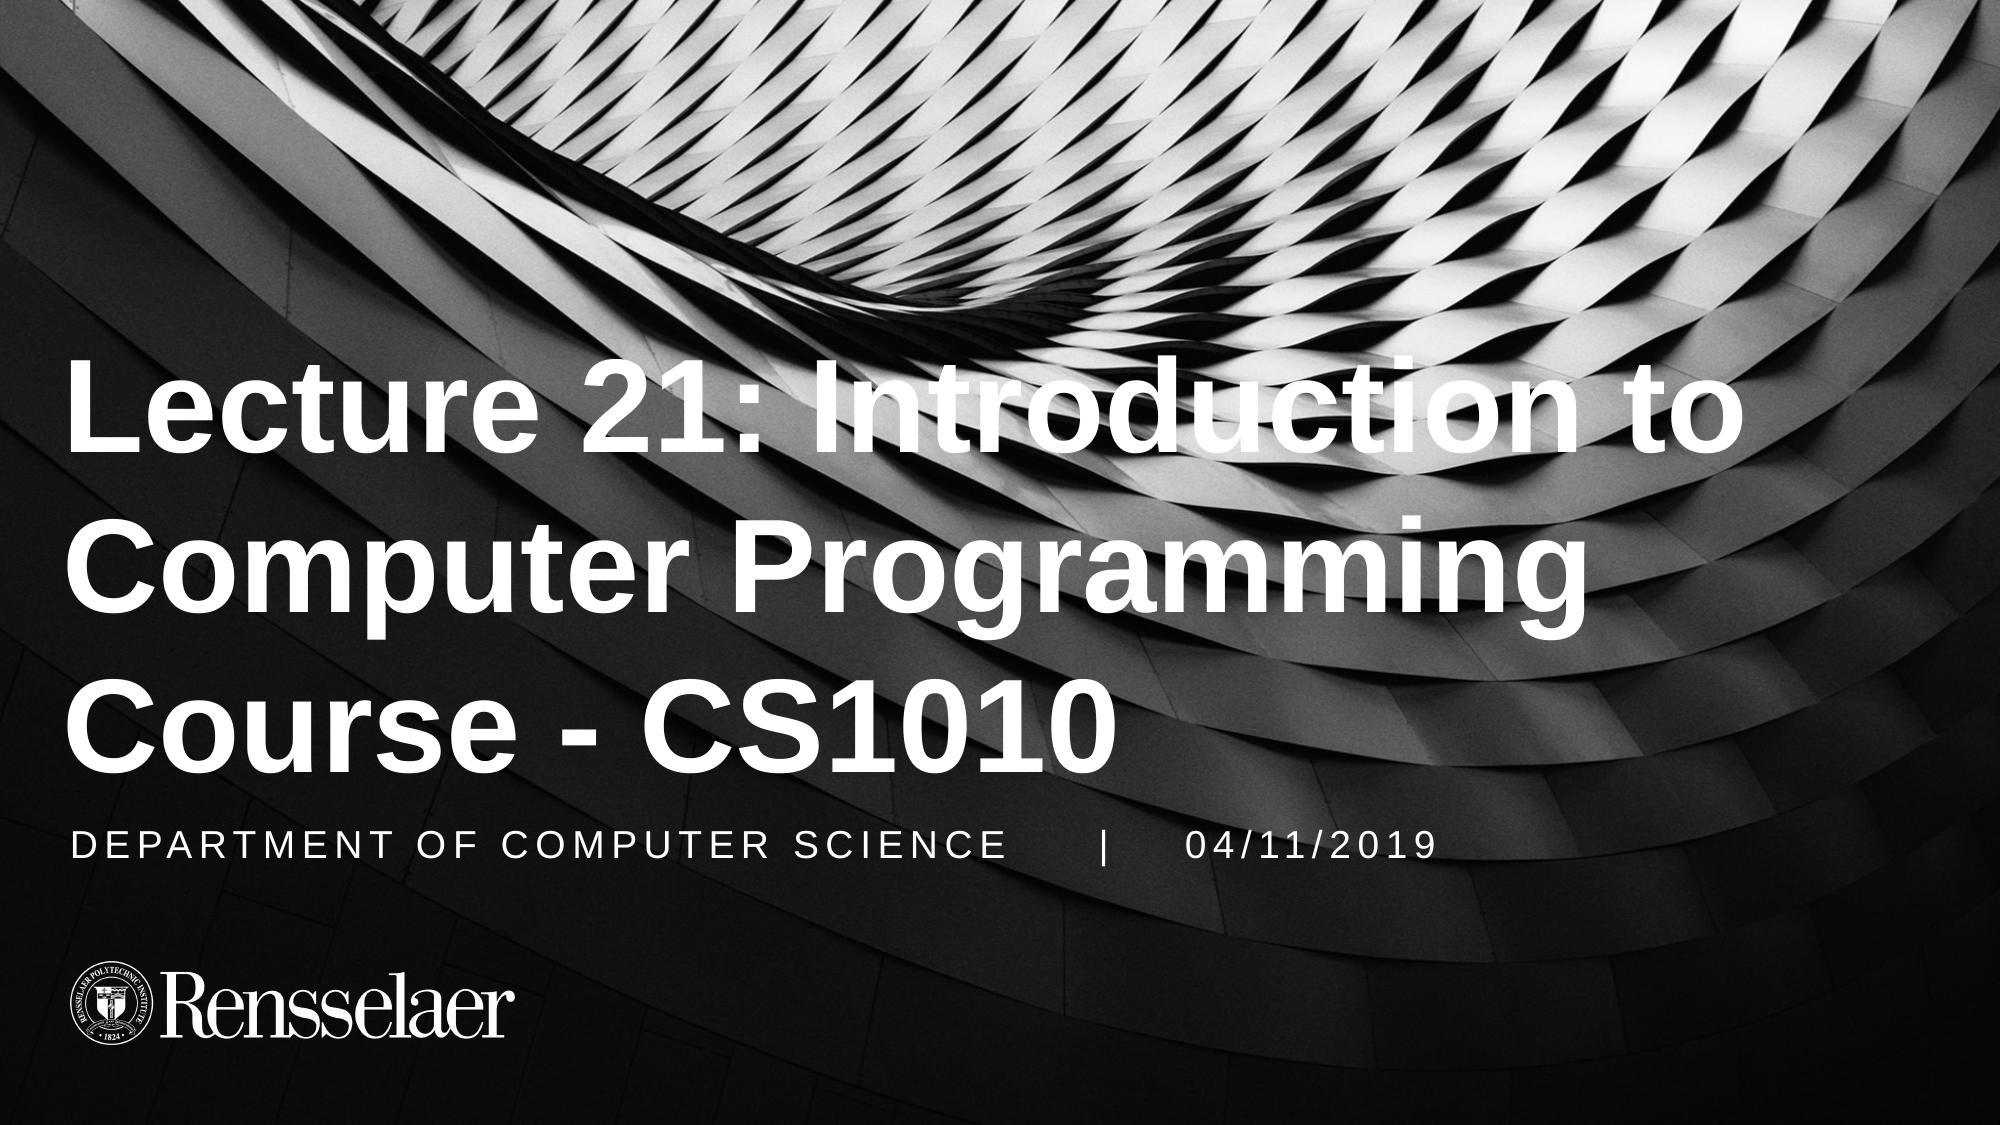

# Lecture 21: Introduction to Computer Programming Course - CS1010
DEPARTMENT OF COMPUTER SCIENCE     |    04/11/2019